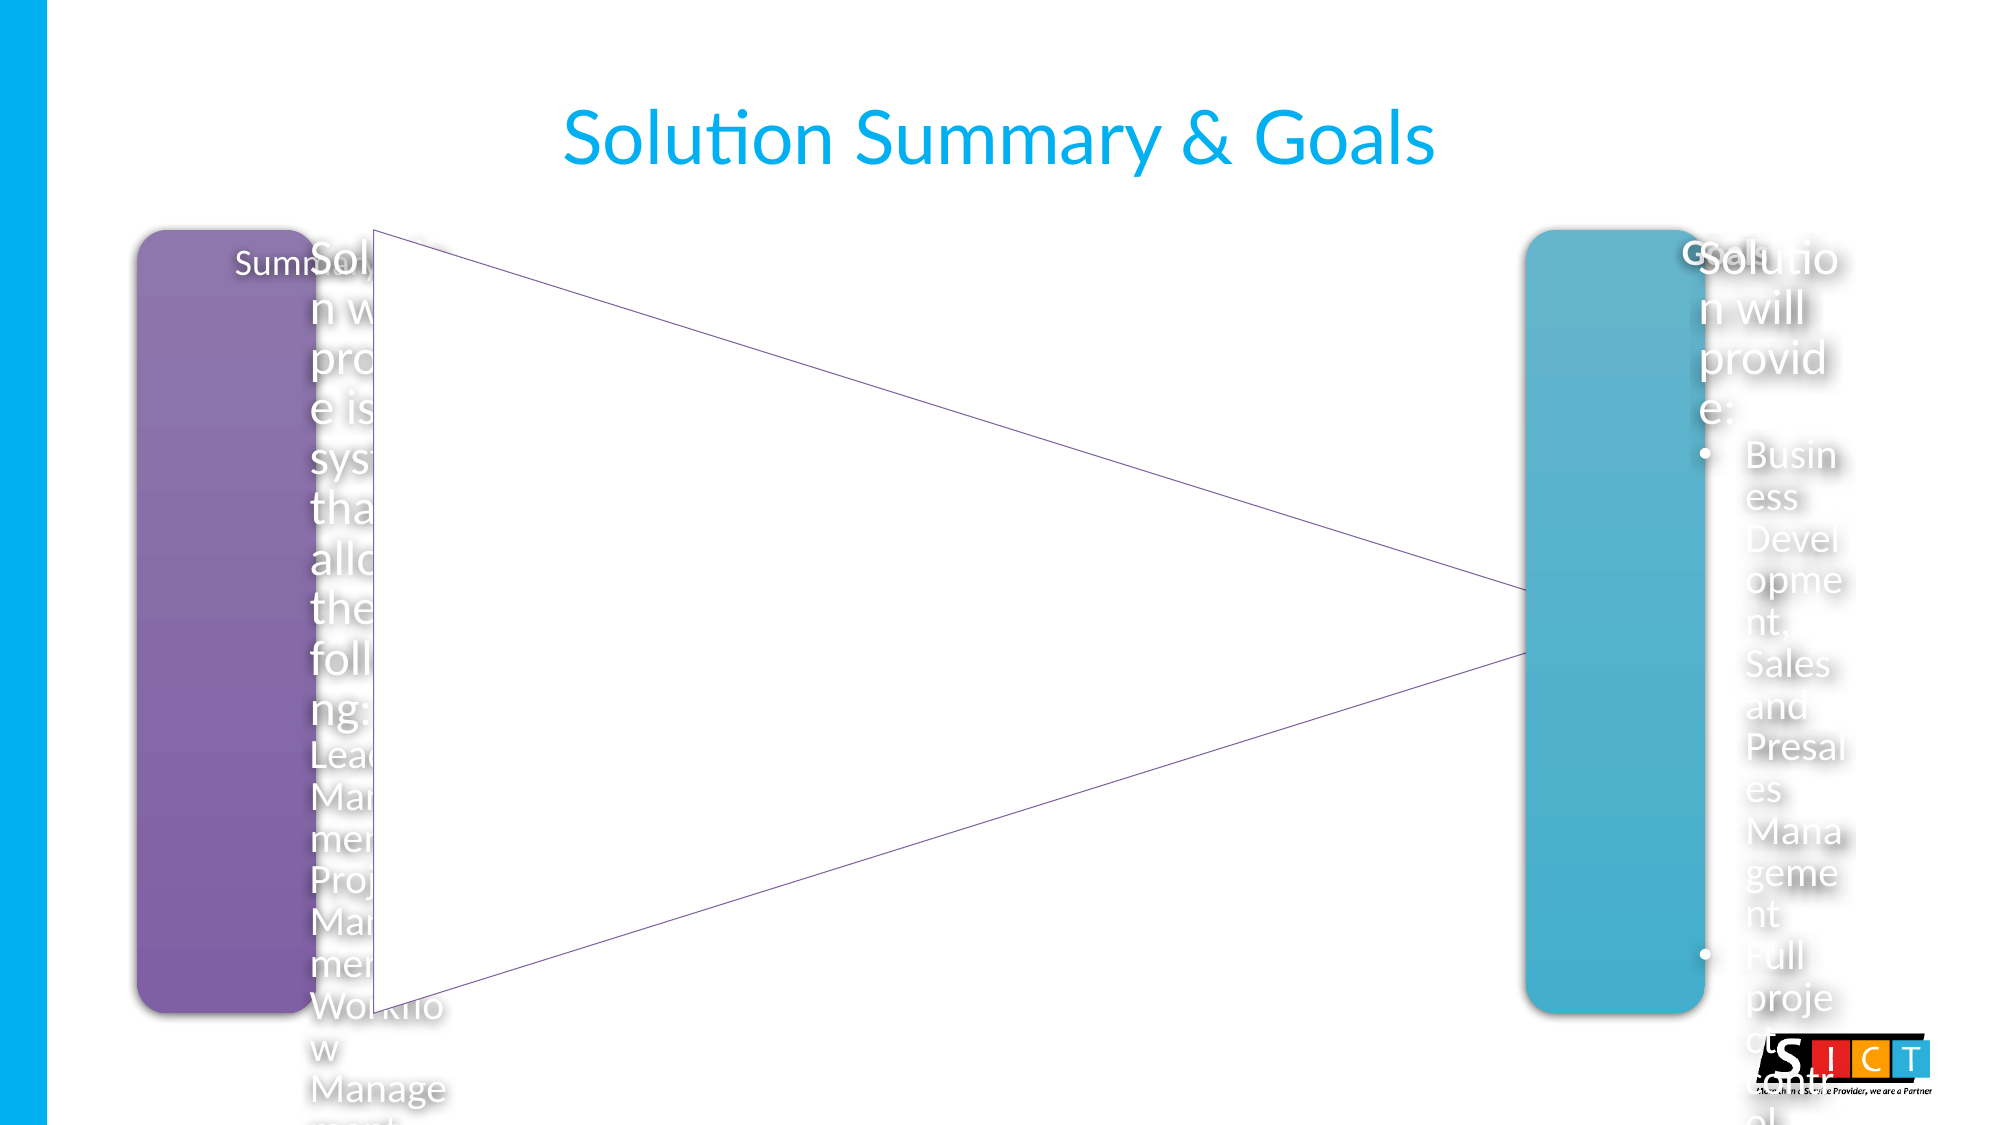

# Solution Summary & Goals
Summary
Lead Management
Projects Management
Goals
Business Development, Sales and Presales Management